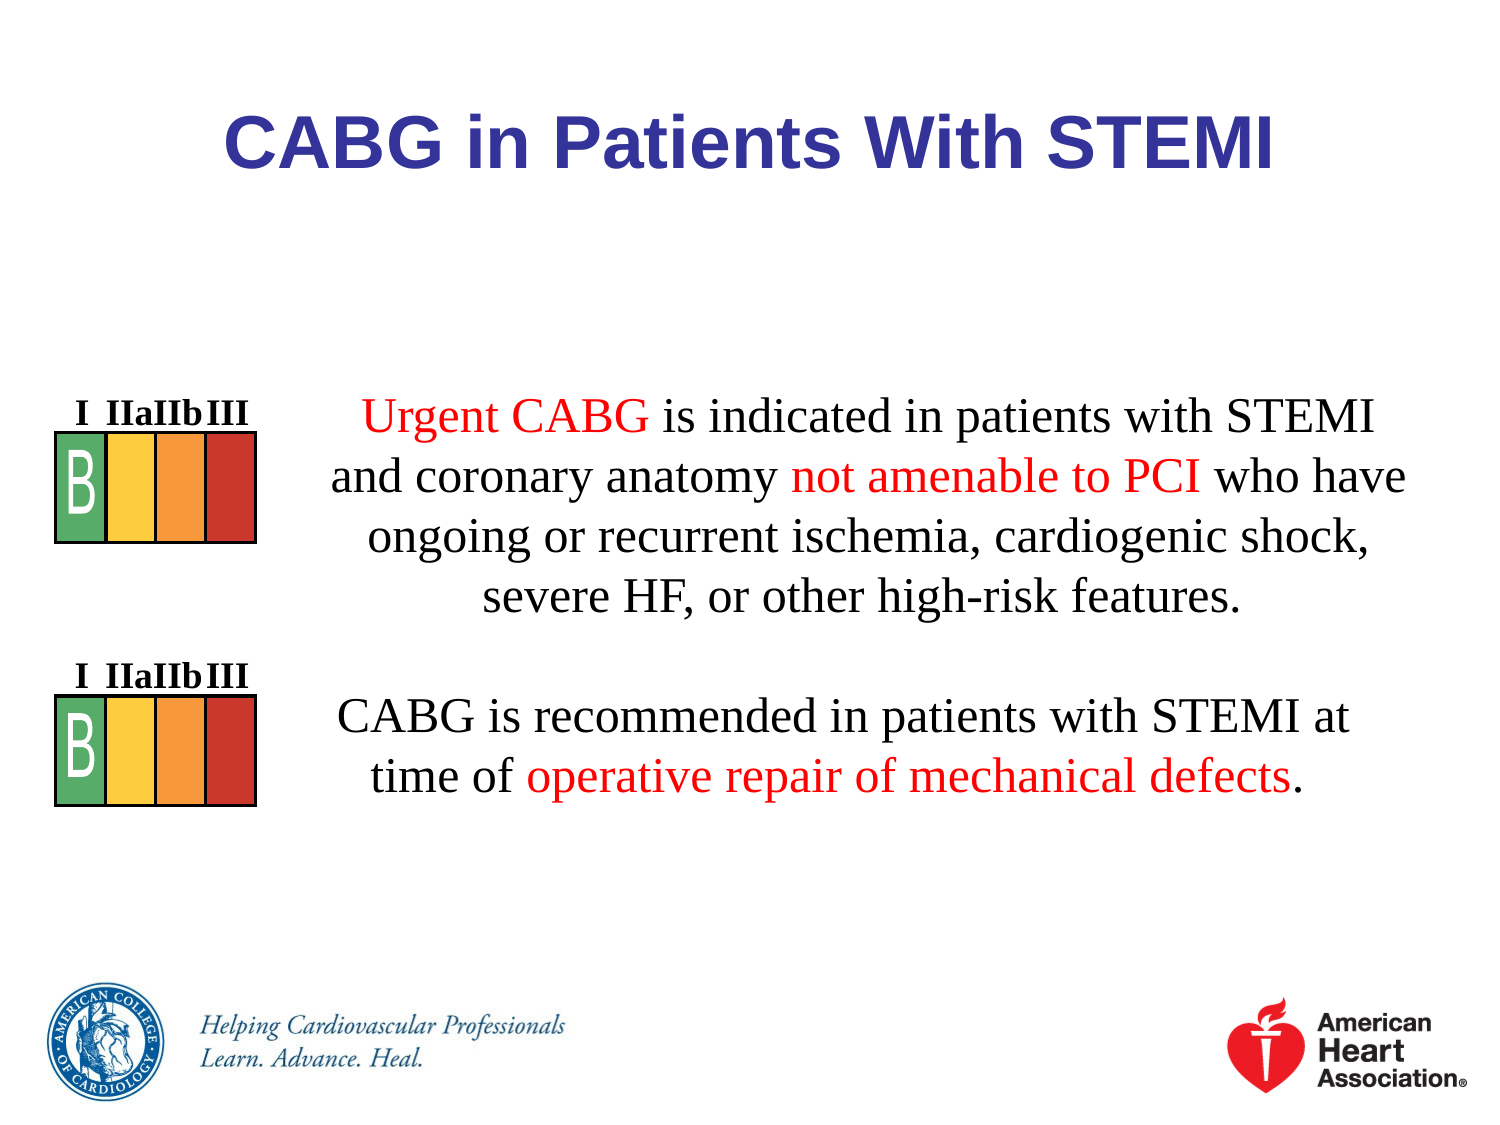

# CABG in Patients With STEMI
Urgent CABG is indicated in patients with STEMI and coronary anatomy not amenable to PCI who have ongoing or recurrent ischemia, cardiogenic shock, severe HF, or other high-risk features.
I
IIa
IIb
III

B
I
IIa
IIb
III

B
CABG is recommended in patients with STEMI at time of operative repair of mechanical defects.